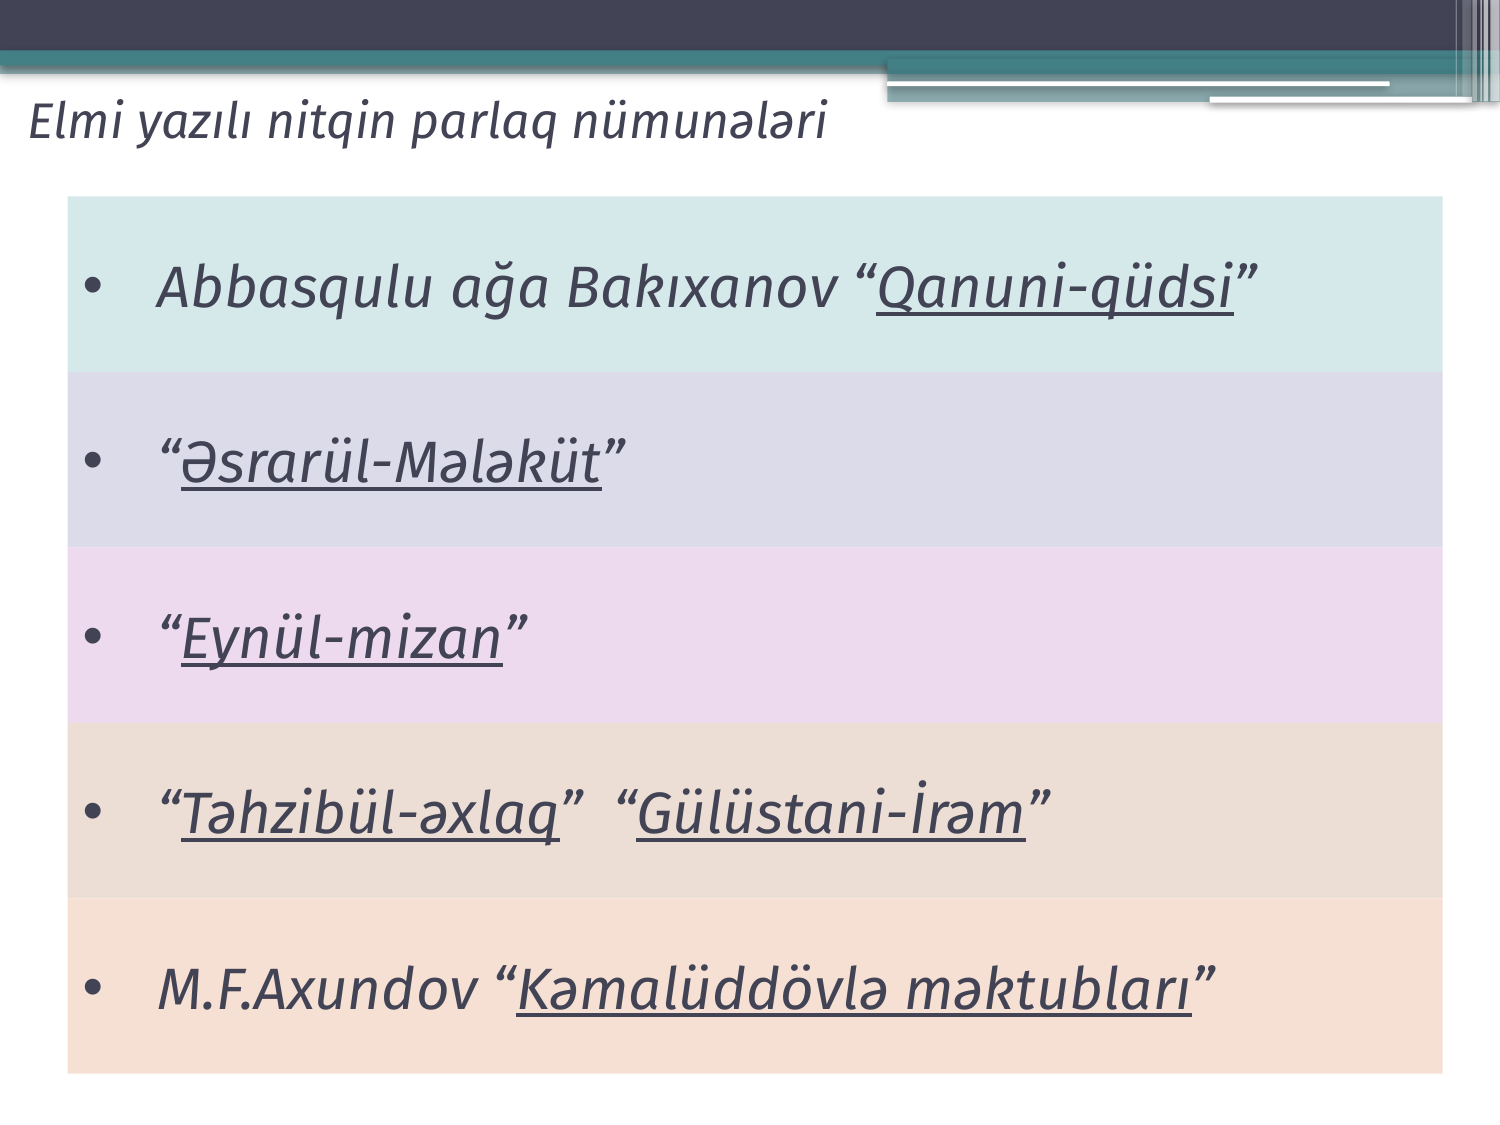

Elmi yazılı nitqin parlaq nümunələri
Abbasqulu ağa Bakıxanov “Qanuni-qüdsi”
“Əsrarül-Mələküt”
“Eynül-mizan”
“Təhzibül-əxlaq”  “Gülüstani-İrəm”
M.F.Axundov “Kəmalüddövlə məktubları”